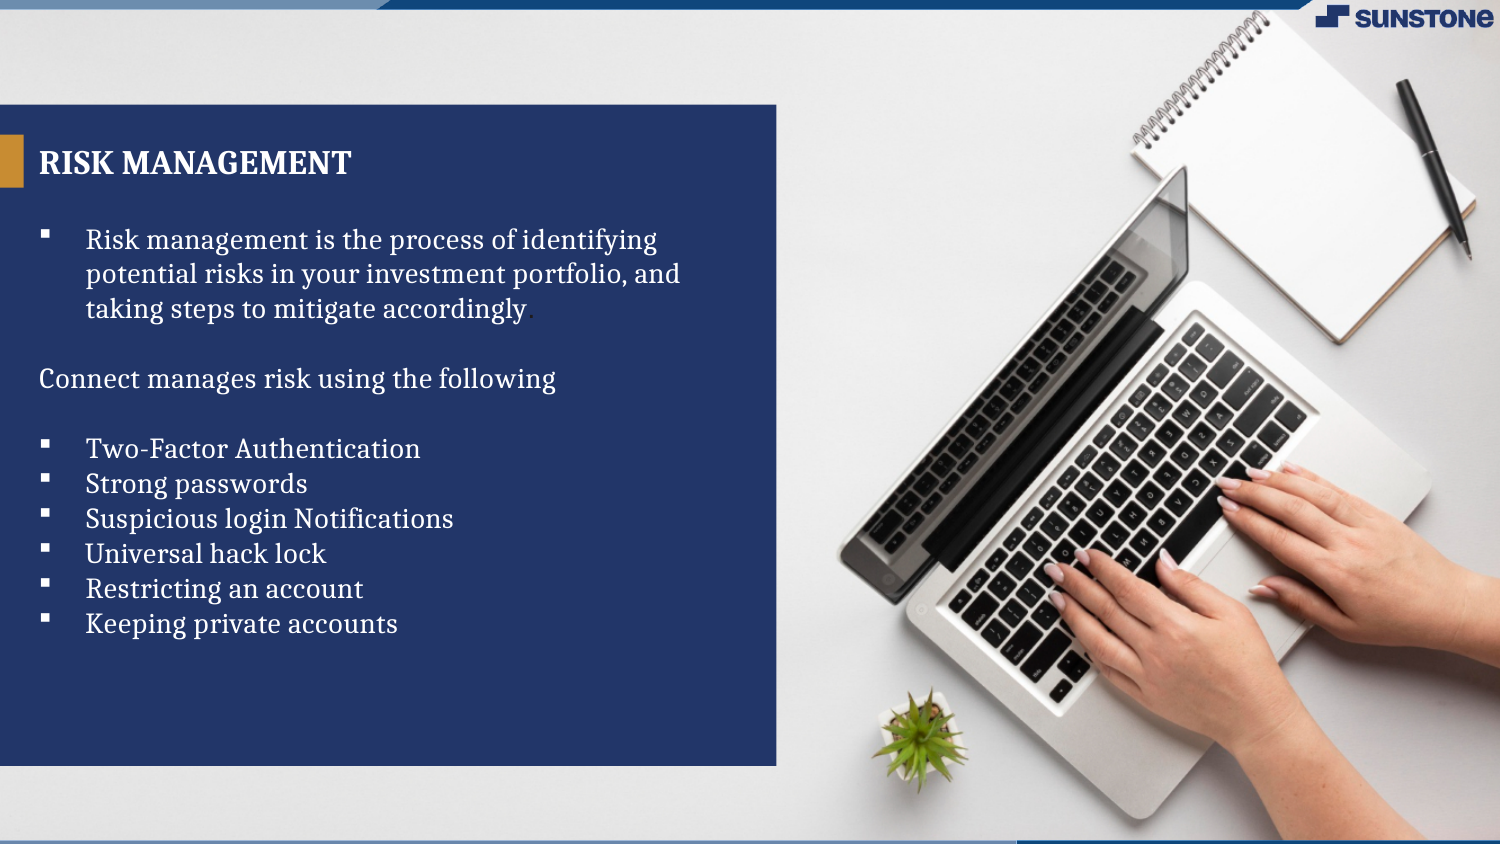

# RISK MANAGEMENT
Risk management is the process of identifying potential risks in your investment portfolio, and taking steps to mitigate accordingly.

Connect manages risk using the following

Two-Factor Authentication
Strong passwords
Suspicious login Notifications
Universal hack lock
Restricting an account
Keeping private accounts